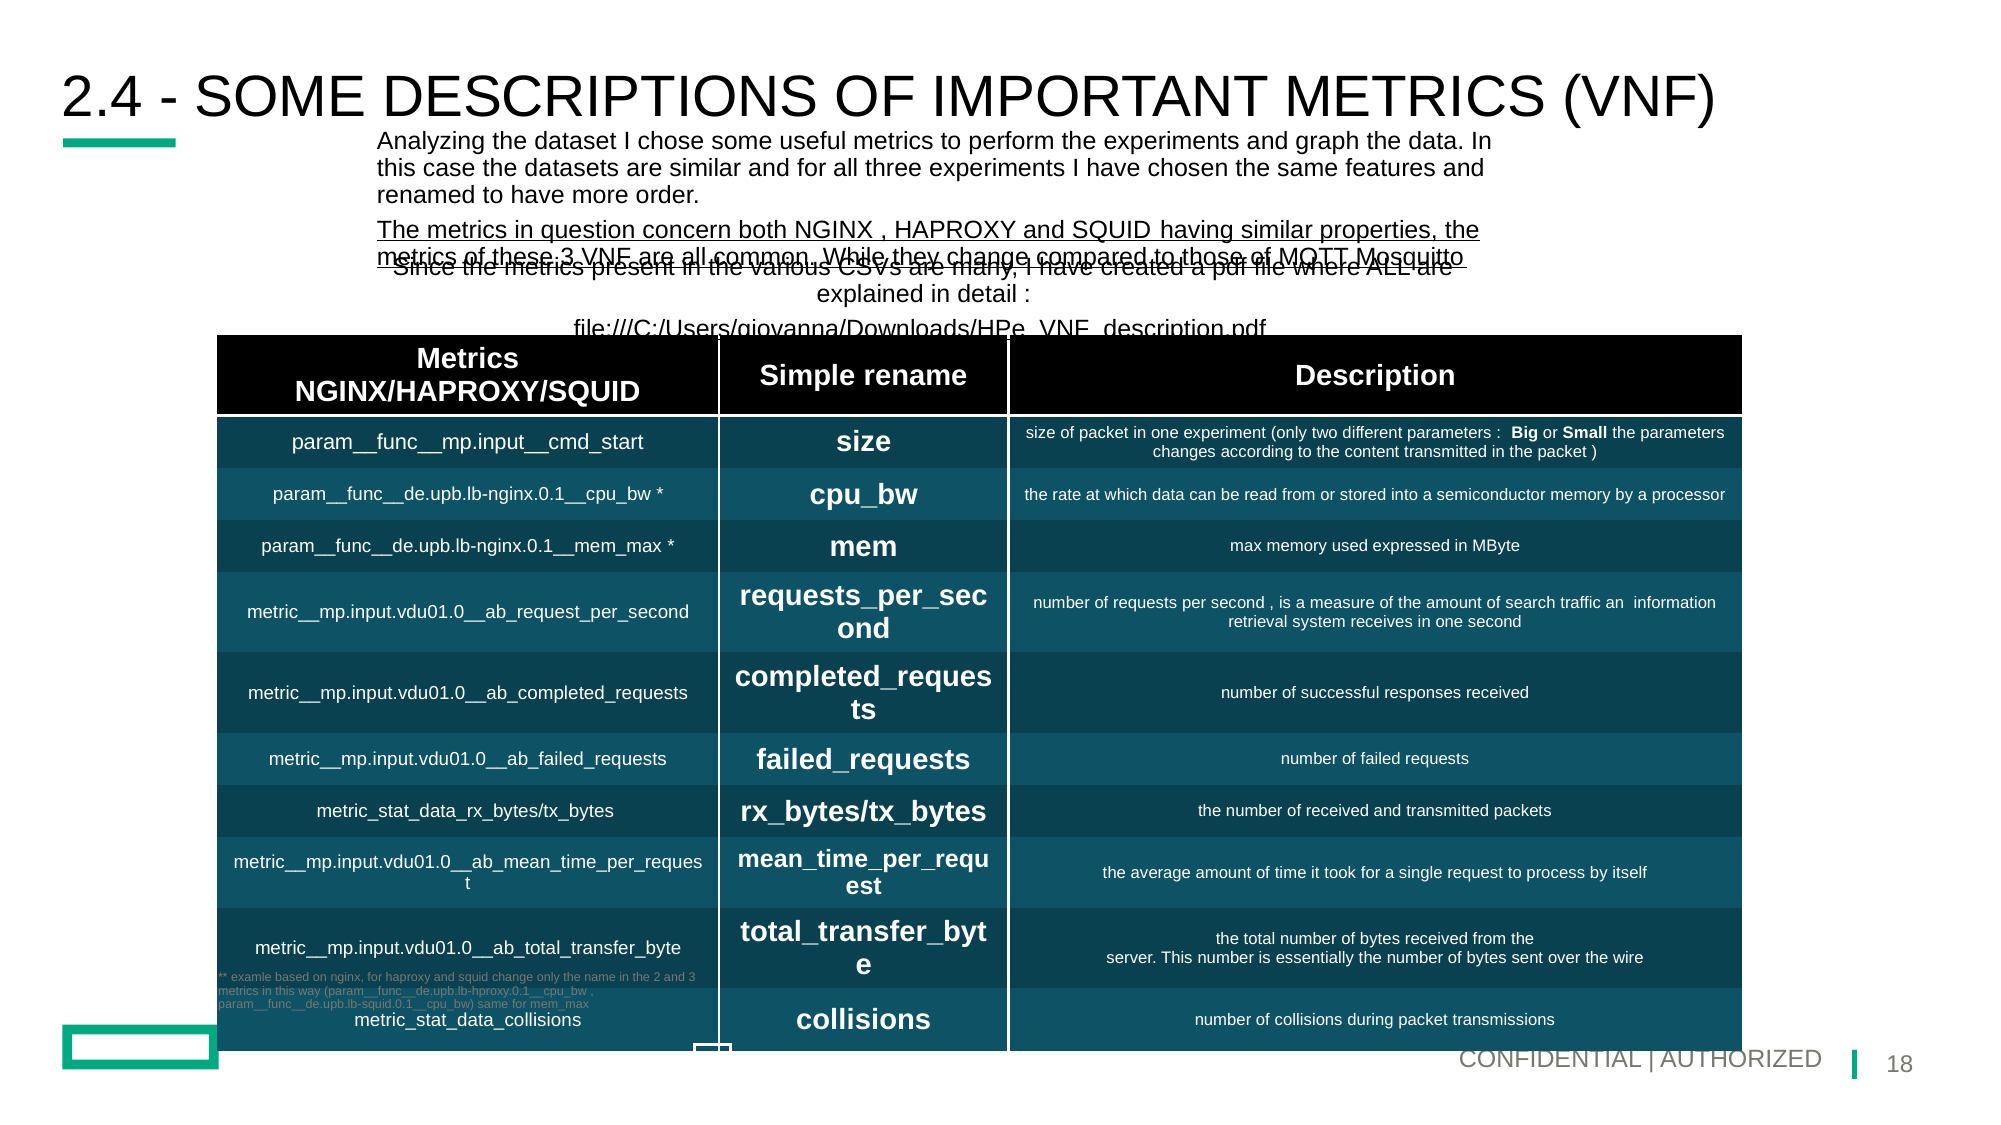

# 2.4 - Some descriptions of important metrics (vnf)
Analyzing the dataset I chose some useful metrics to perform the experiments and graph the data. In this case the datasets are similar and for all three experiments I have chosen the same features and renamed to have more order.
The metrics in question concern both NGINX , HAPROXY and SQUID having similar properties, the metrics of these 3 VNF are all common. While they change compared to those of MQTT Mosquitto
Since the metrics present in the various CSVs are many, I have created a pdf file where ALL are explained in detail :
file:///C:/Users/giovanna/Downloads/HPe_VNF_description.pdf
| Metrics NGINX/HAPROXY/SQUID | Simple rename | Description |
| --- | --- | --- |
| param\_\_func\_\_mp.input\_\_cmd\_start | size | size of packet in one experiment (only two different parameters : Big or Small the parameters changes according to the content transmitted in the packet ) |
| param\_\_func\_\_de.upb.lb-nginx.0.1\_\_cpu\_bw \* | cpu\_bw | the rate at which data can be read from or stored into a semiconductor memory by a processor |
| param\_\_func\_\_de.upb.lb-nginx.0.1\_\_mem\_max \* | mem | max memory used expressed in MByte |
| metric\_\_mp.input.vdu01.0\_\_ab\_request\_per\_second | requests\_per\_second | number of requests per second , is a measure of the amount of search traffic an  information retrieval system receives in one second |
| metric\_\_mp.input.vdu01.0\_\_ab\_completed\_requests | completed\_requests | number of successful responses received |
| metric\_\_mp.input.vdu01.0\_\_ab\_failed\_requests | failed\_requests | number of failed requests |
| metric\_stat\_data\_rx\_bytes/tx\_bytes | rx\_bytes/tx\_bytes | the number of received and transmitted packets |
| metric\_\_mp.input.vdu01.0\_\_ab\_mean\_time\_per\_request | mean\_time\_per\_request | the average amount of time it took for a single request to process by itself |
| metric\_\_mp.input.vdu01.0\_\_ab\_total\_transfer\_byte | total\_transfer\_byte | the total number of bytes received from the server. This number is essentially the number of bytes sent over the wire |
| metric\_stat\_data\_collisions | collisions | number of collisions during packet transmissions |
** examle based on nginx, for haproxy and squid change only the name in the 2 and 3 metrics in this way (param__func__de.upb.lb-hproxy.0.1__cpu_bw , param__func__de.upb.lb-squid.0.1__cpu_bw) same for mem_max
CONFIDENTIAL | AUTHORIZED
18
|  |
| --- |